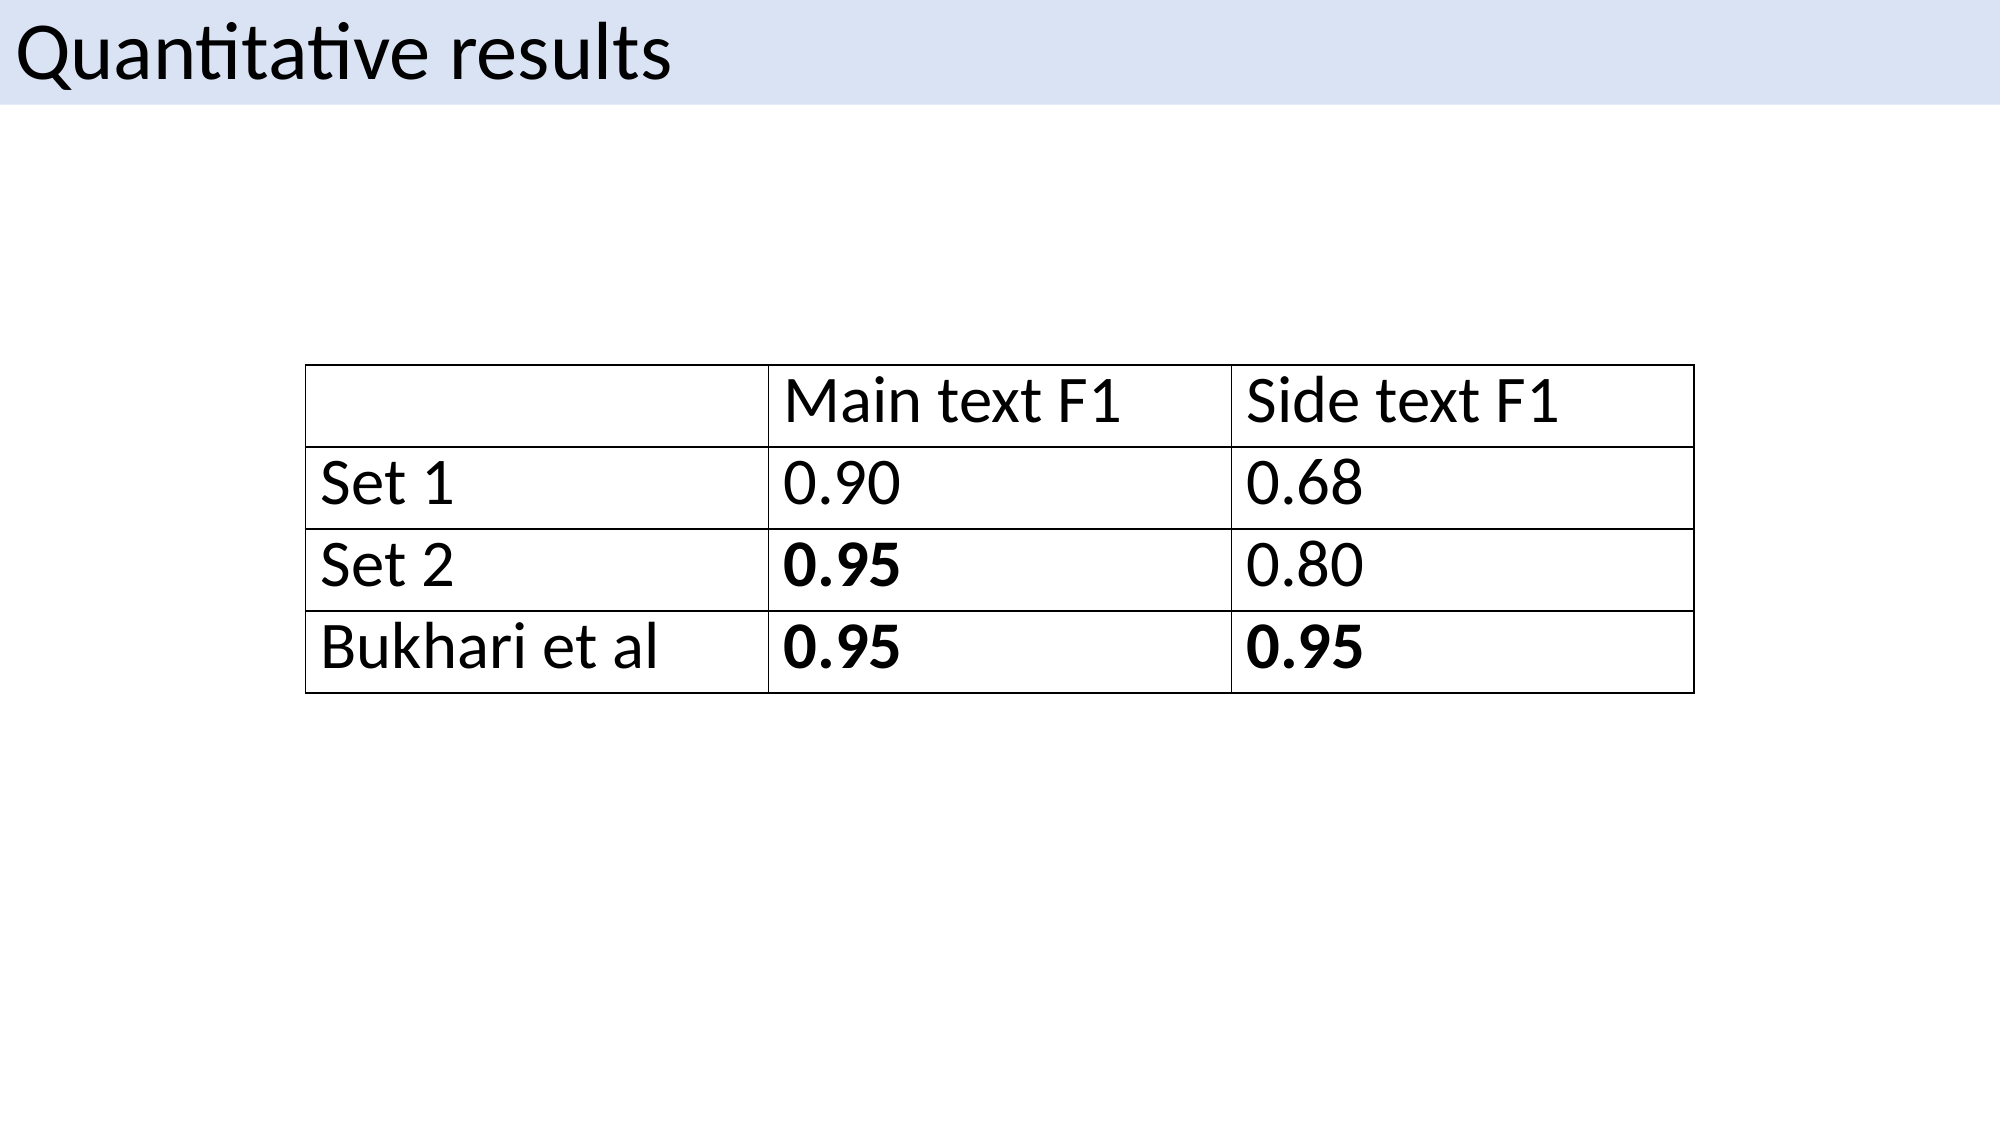

# Quantitative results
11
|  | Main text F1 | Side text F1 |
| --- | --- | --- |
| Set 1 | 0.90 | 0.68 |
| Set 2 | 0.95 | 0.80 |
| Bukhari et al | 0.95 | 0.95 |